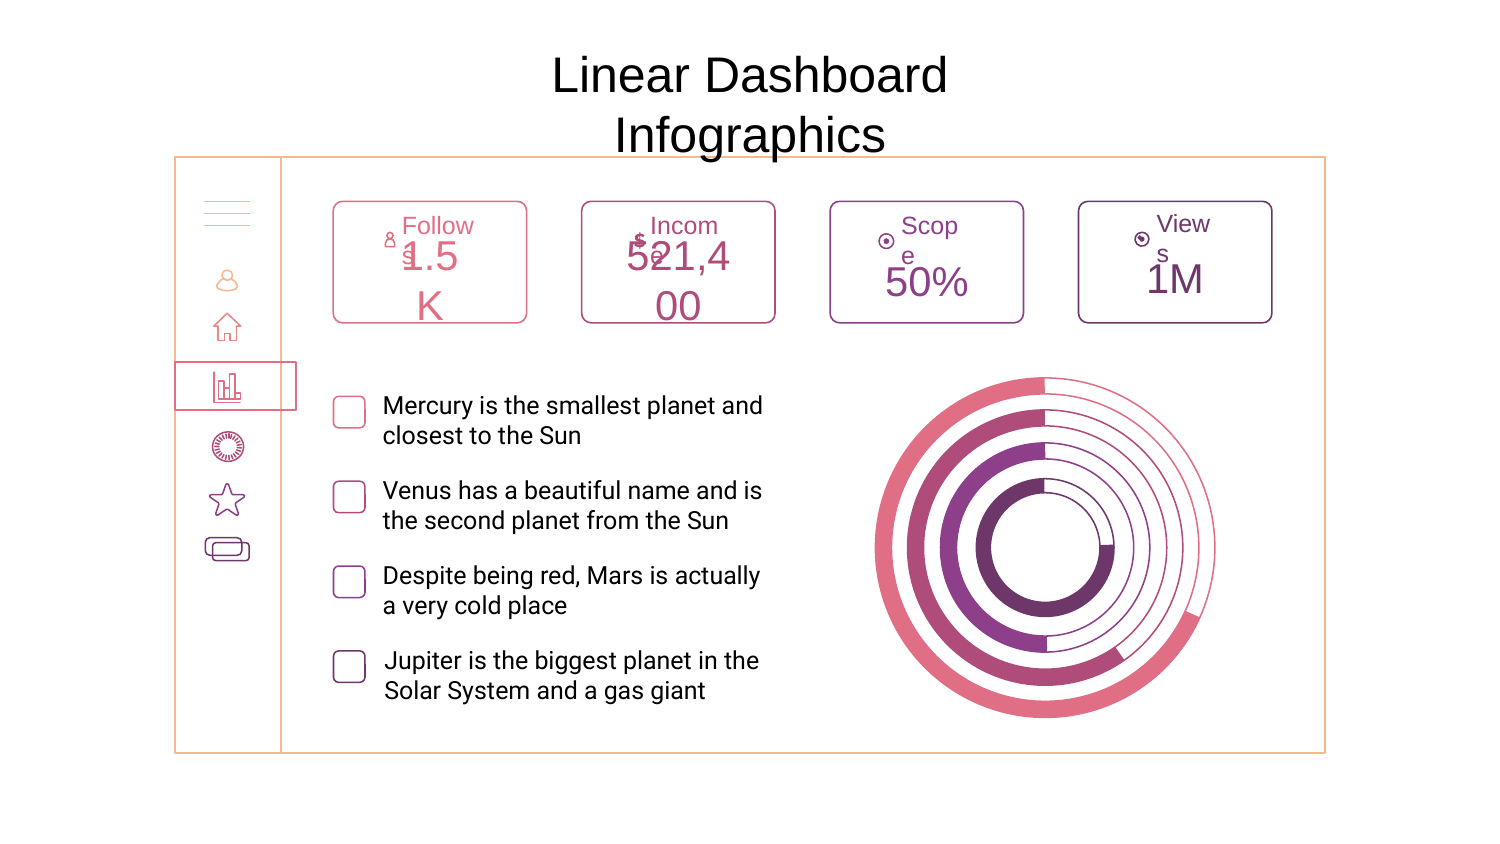

# Linear Dashboard Infographics

Follows

1.5K

Income

521,400

Scope

50%

Views

1M

Mercury is the smallest planet and closest to the Sun

Venus has a beautiful name and is the second planet from the Sun

Despite being red, Mars is actually a very cold place

Jupiter is the biggest planet in the Solar System and a gas giant